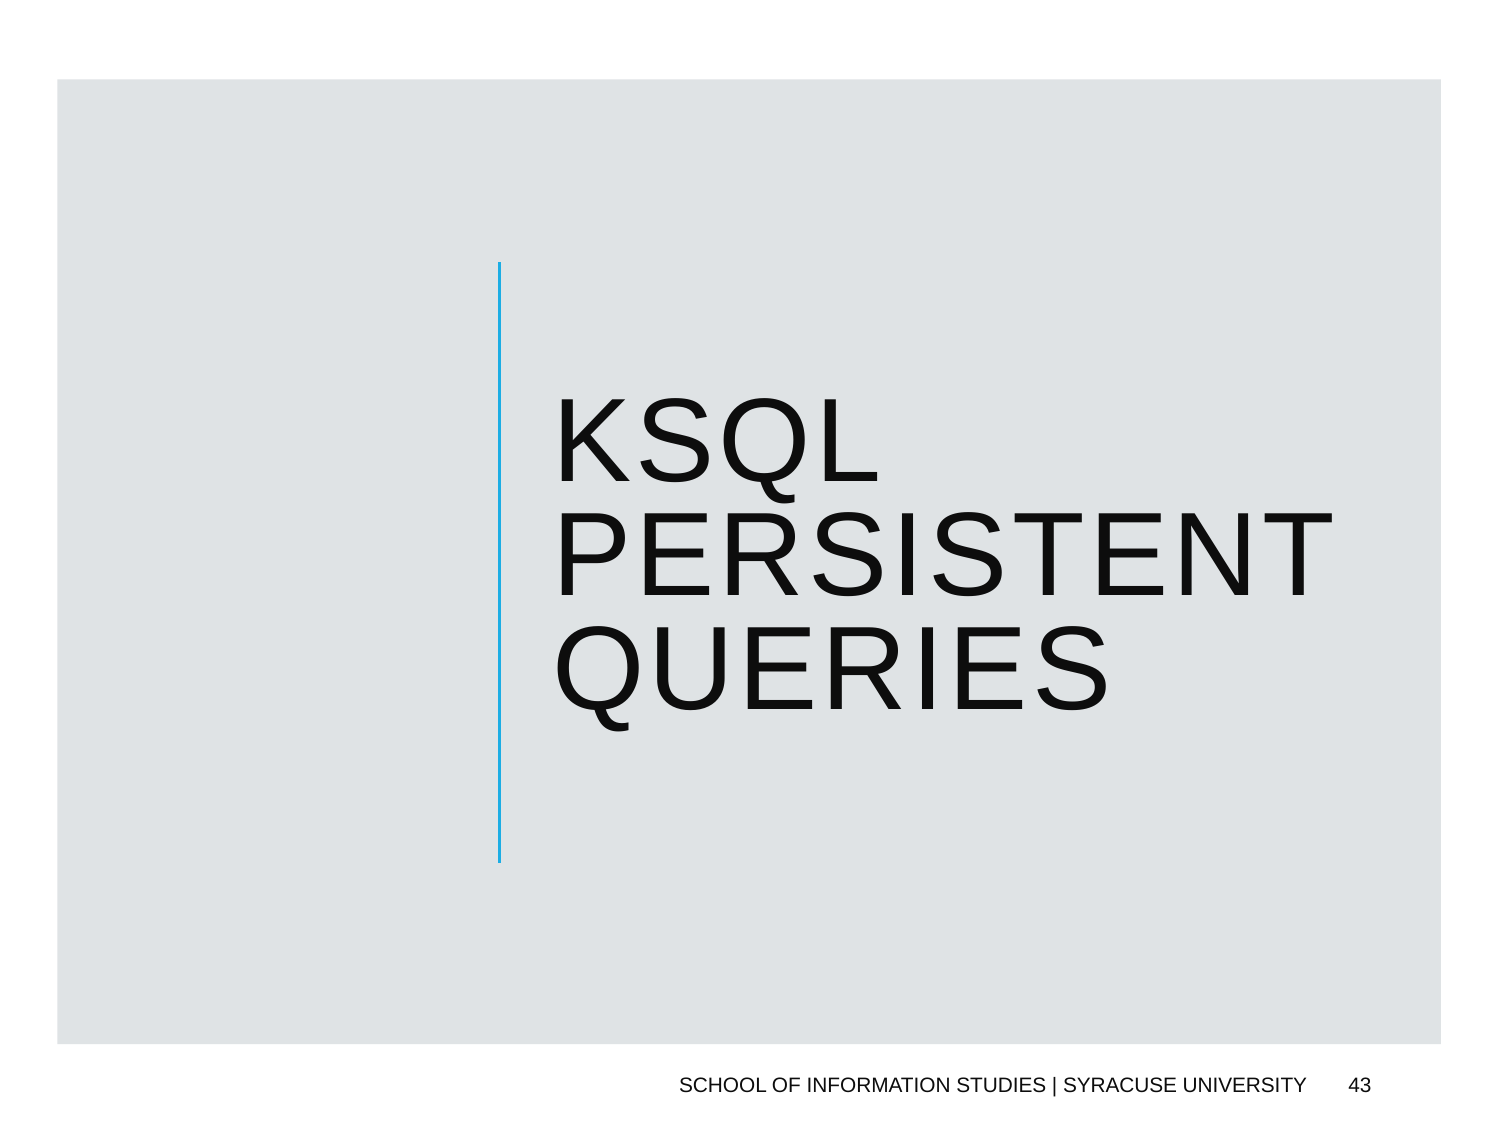

# KSQL Persistent Queries
School of Information Studies | Syracuse University
43